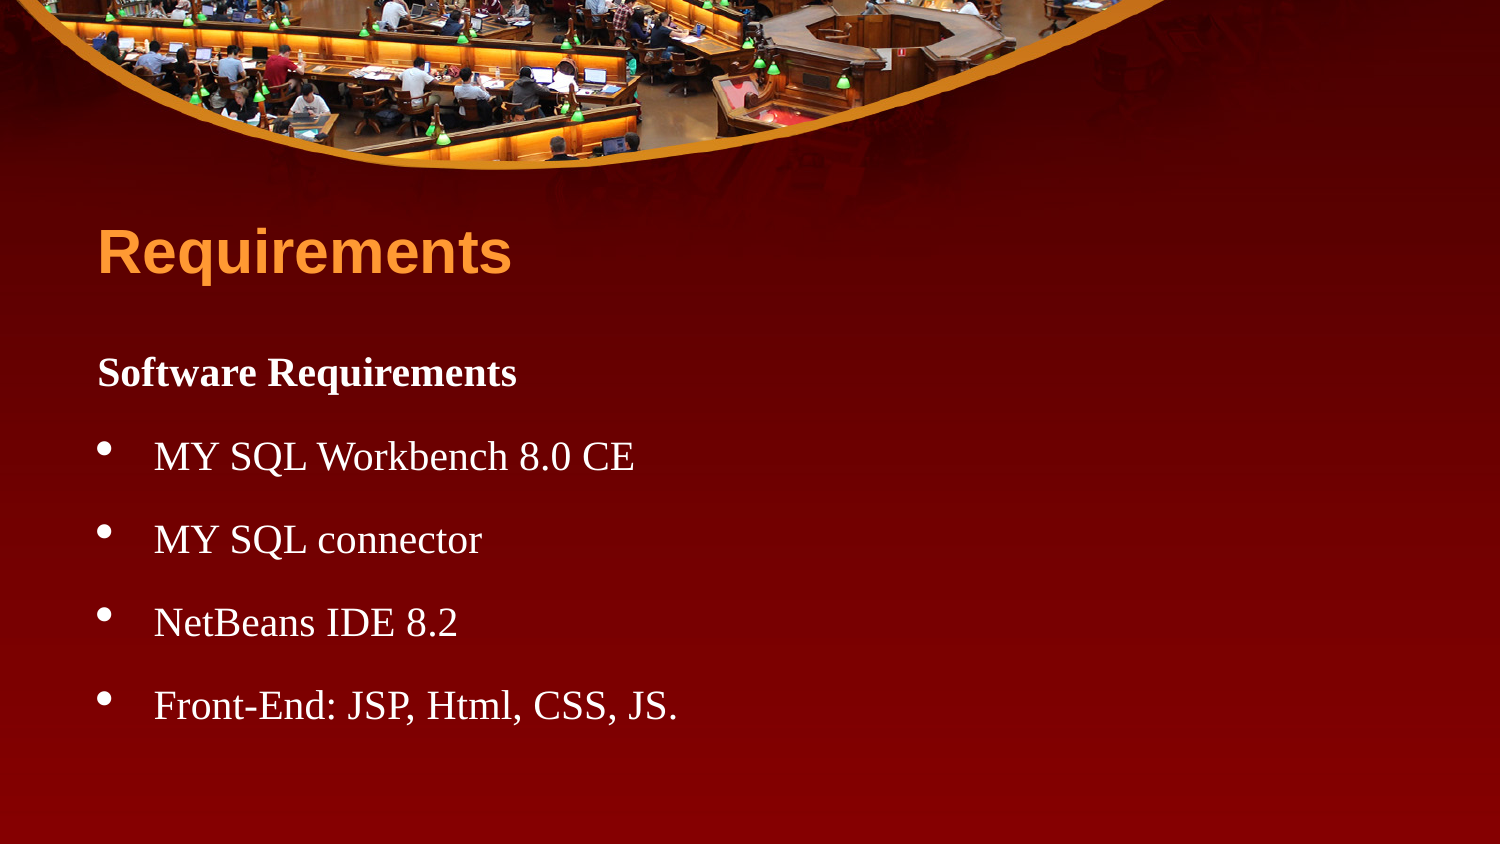

# Requirements
Software Requirements
MY SQL Workbench 8.0 CE
MY SQL connector
NetBeans IDE 8.2
Front-End: JSP, Html, CSS, JS.